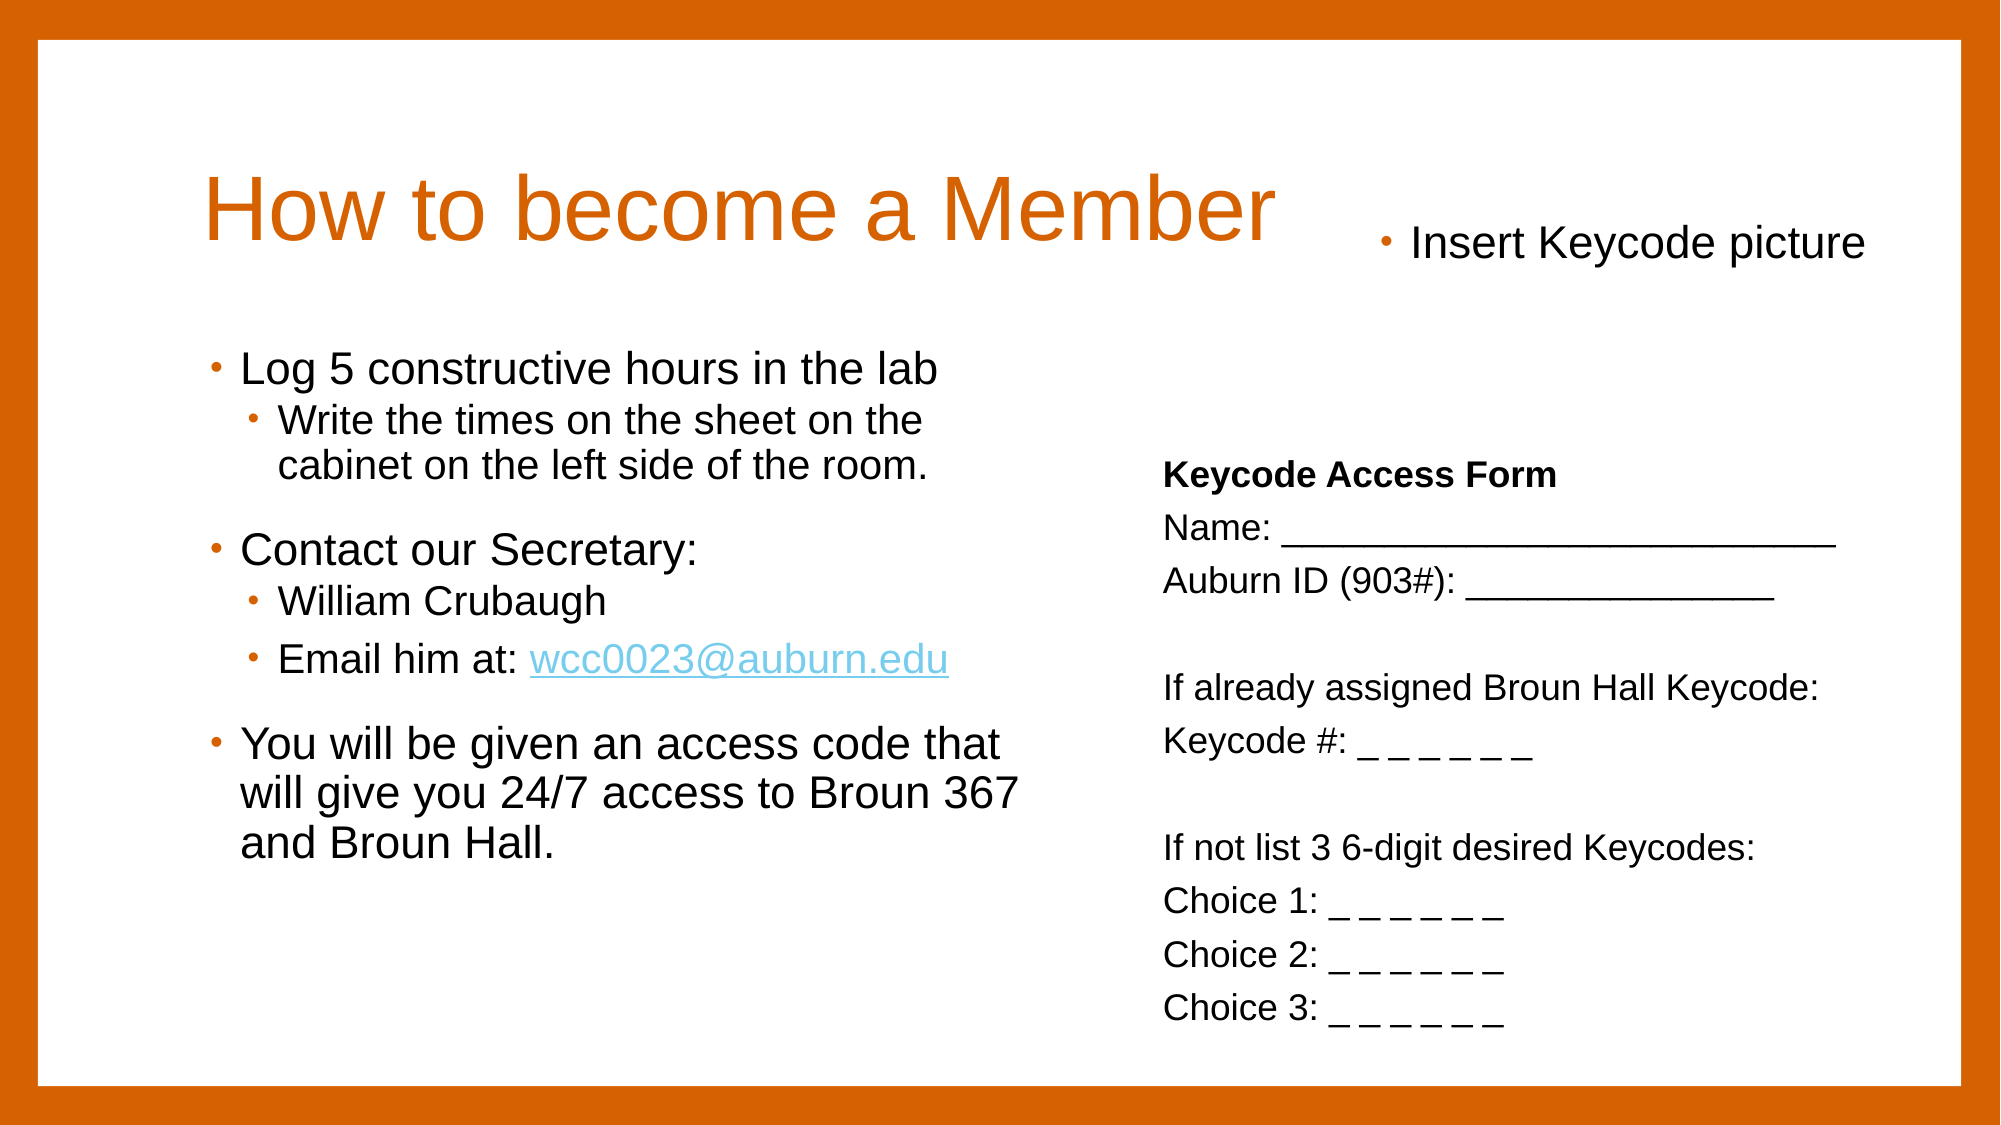

# How to become a Member
Insert Keycode picture
Log 5 constructive hours in the lab
Write the times on the sheet on the cabinet on the left side of the room.
Contact our Secretary:
William Crubaugh
Email him at: wcc0023@auburn.edu
You will be given an access code that will give you 24/7 access to Broun 367 and Broun Hall.
Keycode Access Form
Name: ___________________________
Auburn ID (903#): _______________

If already assigned Broun Hall Keycode:
Keycode #: _ _ _ _ _ _

If not list 3 6-digit desired Keycodes:
Choice 1: _ _ _ _ _ _
Choice 2: _ _ _ _ _ _
Choice 3: _ _ _ _ _ _